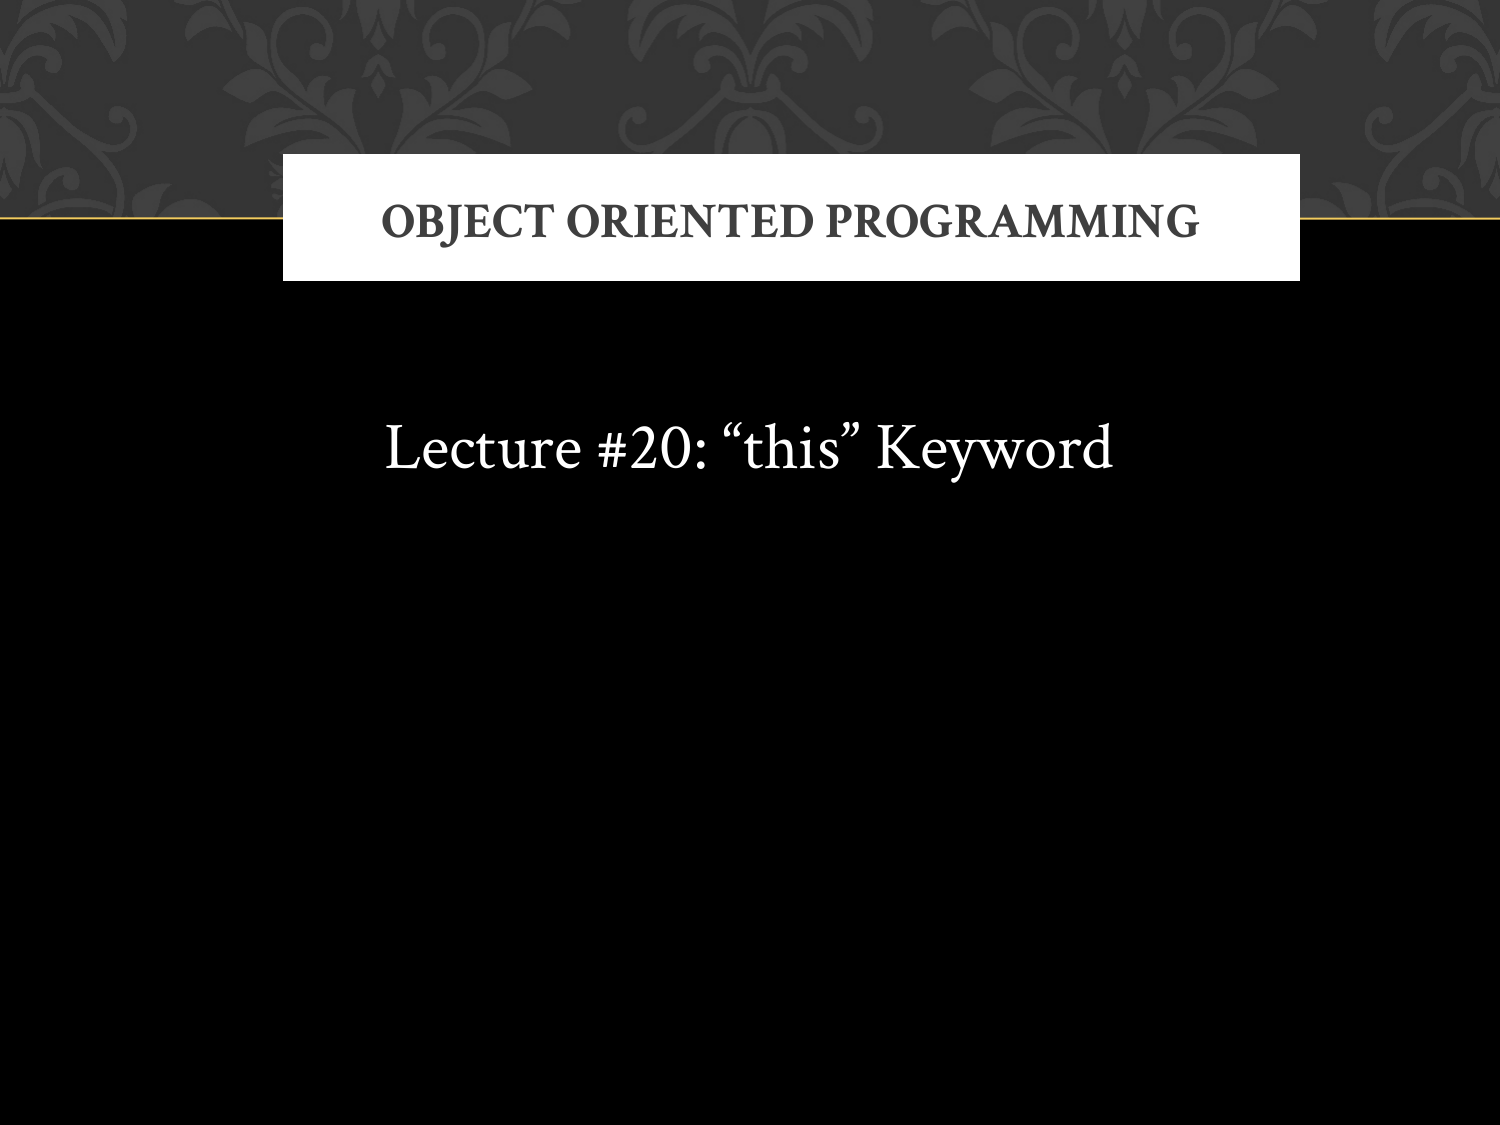

# OBJECT ORIENTED PROGRAMMING

Lecture #20: “this” Keyword